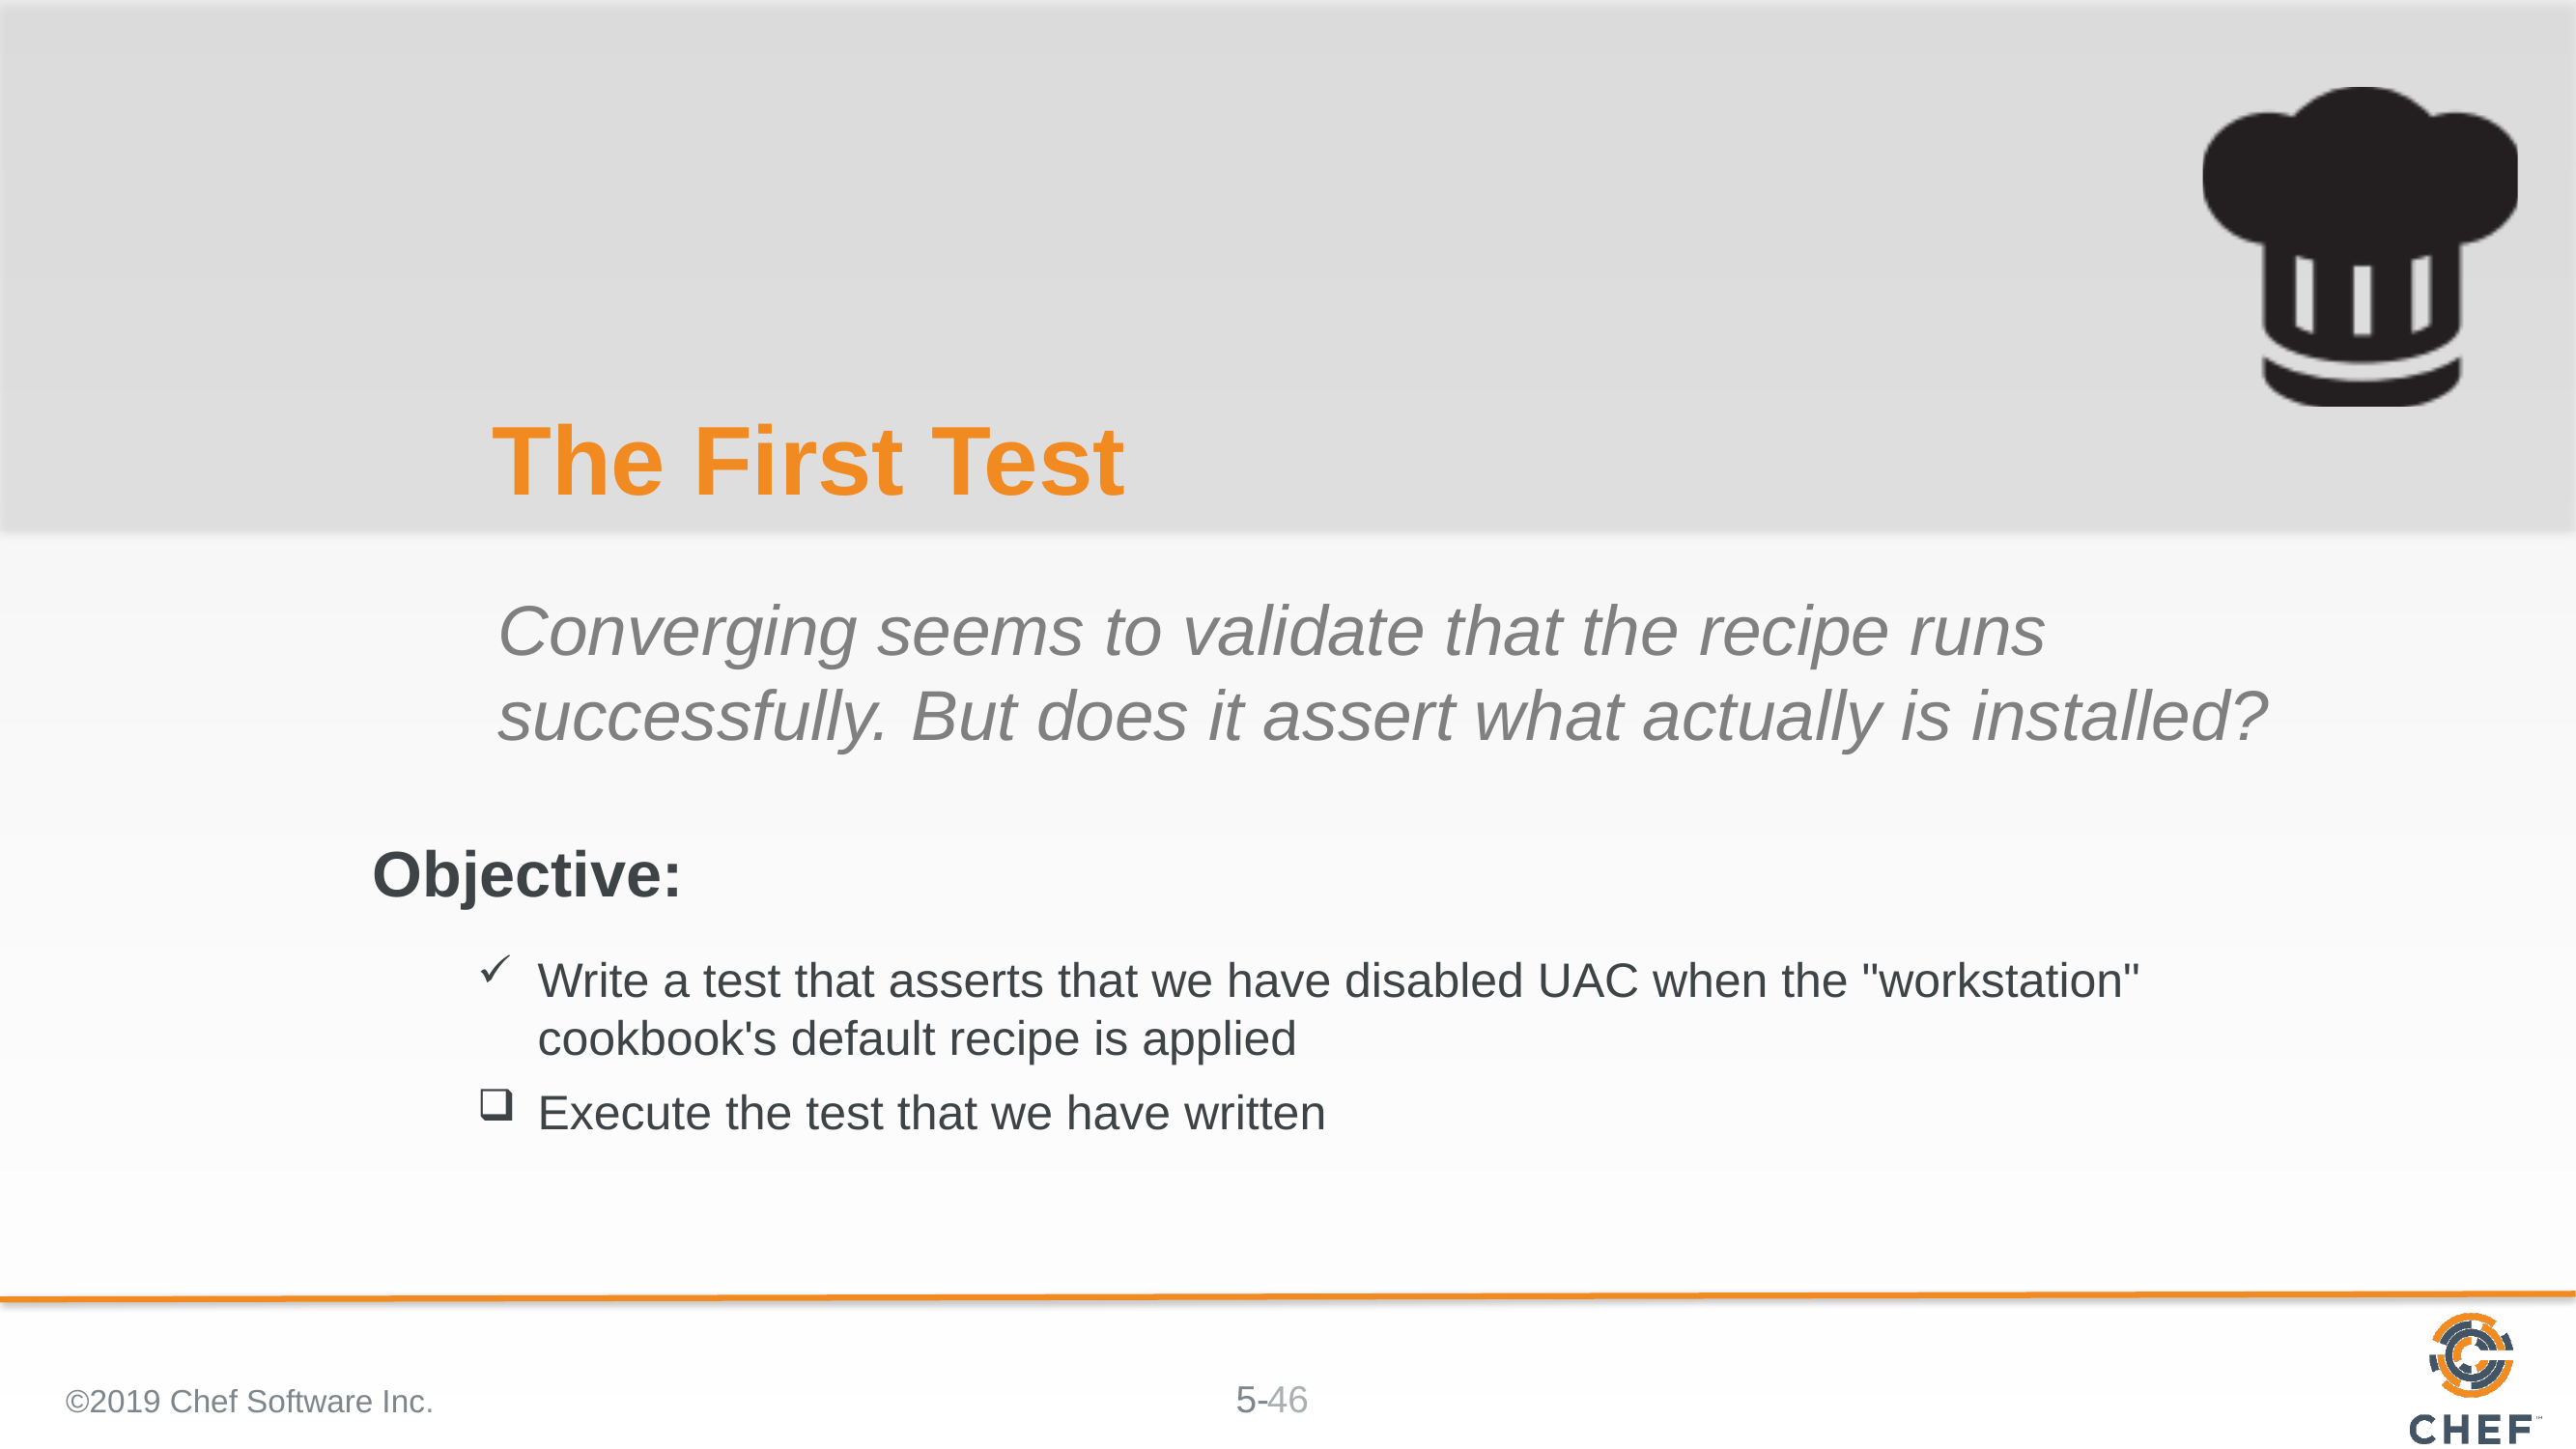

# The First Test
Converging seems to validate that the recipe runs successfully. But does it assert what actually is installed?
Write a test that asserts that we have disabled UAC when the "workstation" cookbook's default recipe is applied
Execute the test that we have written
©2019 Chef Software Inc.
46